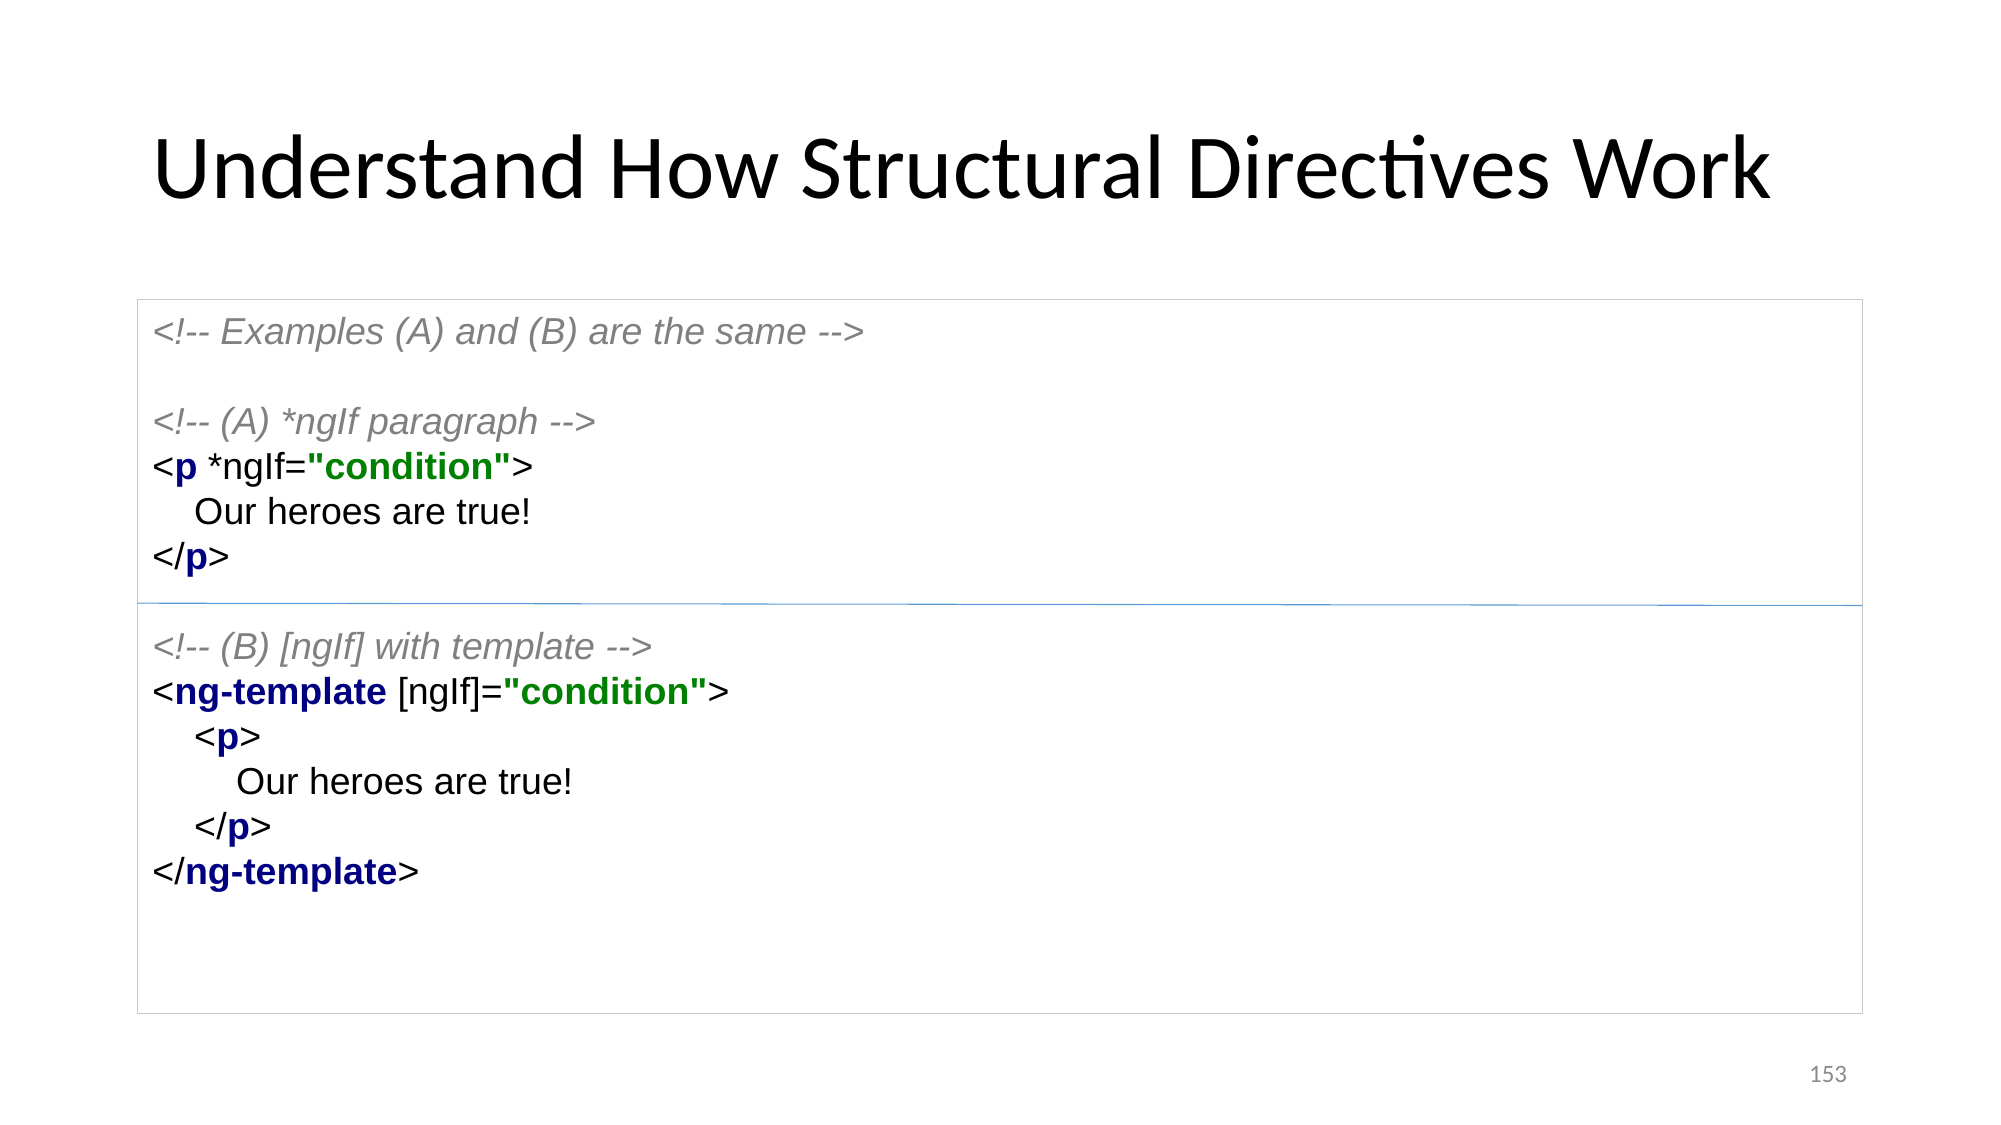

# Understand How Structural Directives Work
<!-- Examples (A) and (B) are the same -->
<!-- (A) *ngIf paragraph -->
<p *ngIf="condition">
    Our heroes are true!
</p>
<!-- (B) [ngIf] with template -->
<ng-template [ngIf]="condition">
    <p>
        Our heroes are true!
    </p>
</ng-template>
153